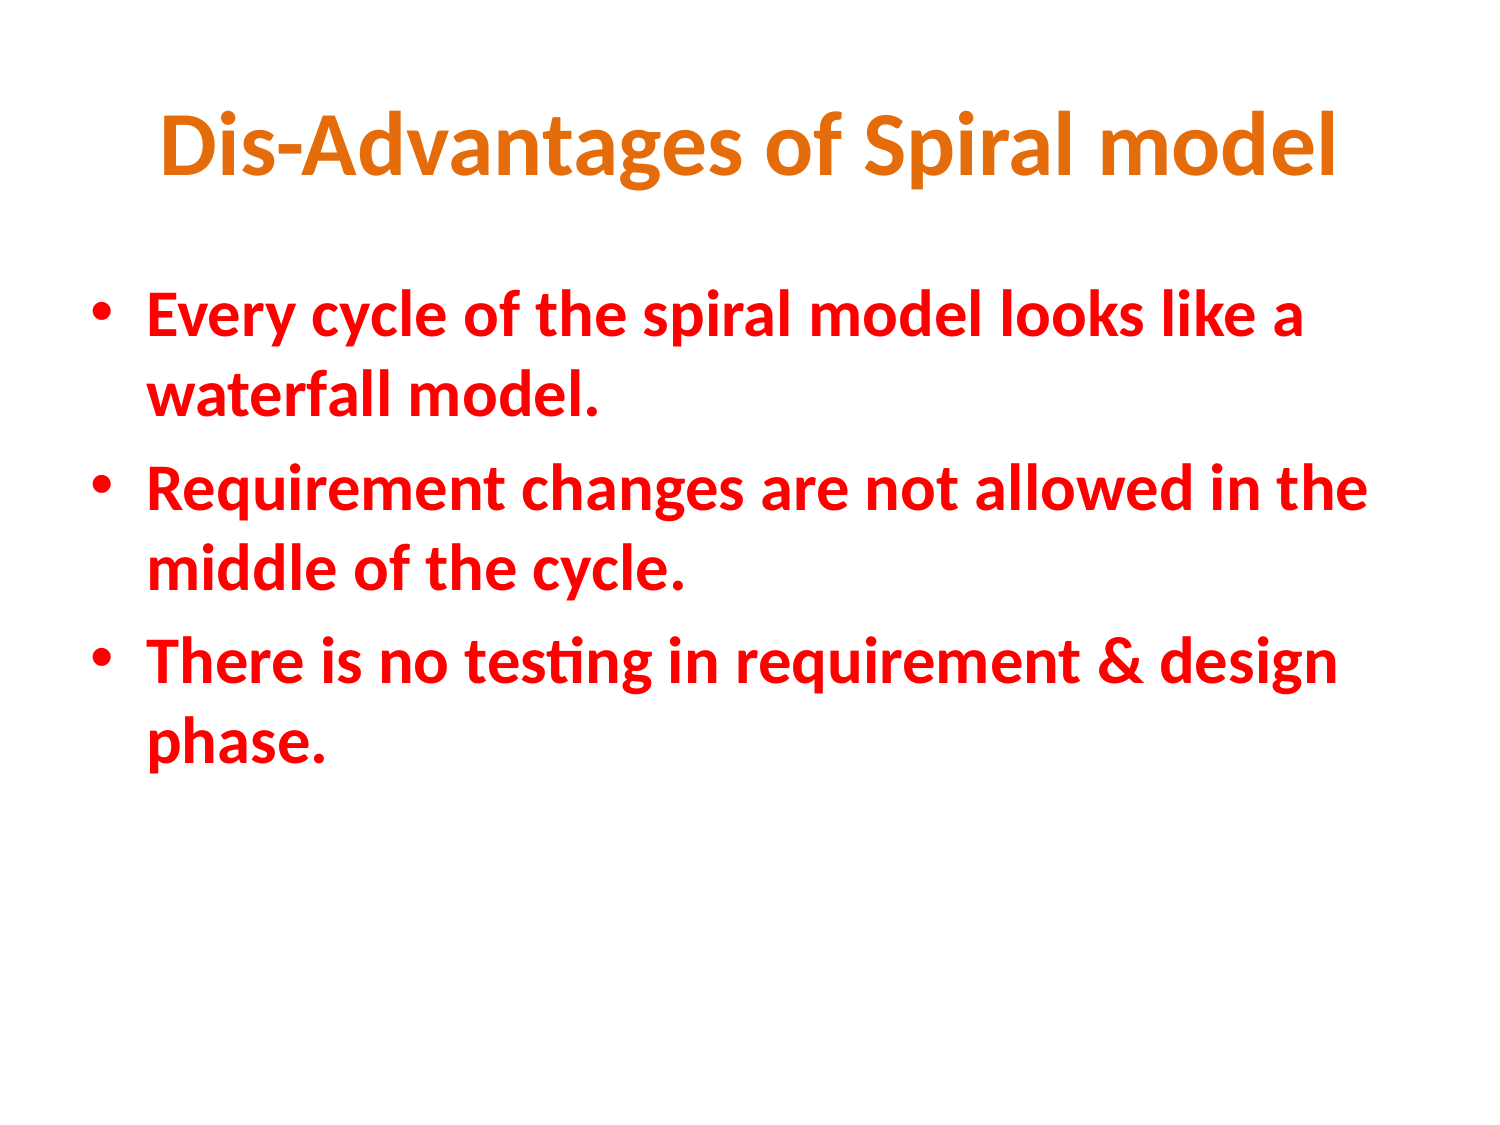

# Dis-Advantages of Spiral model
Every cycle of the spiral model looks like a waterfall model.
Requirement changes are not allowed in the middle of the cycle.
There is no testing in requirement & design phase.